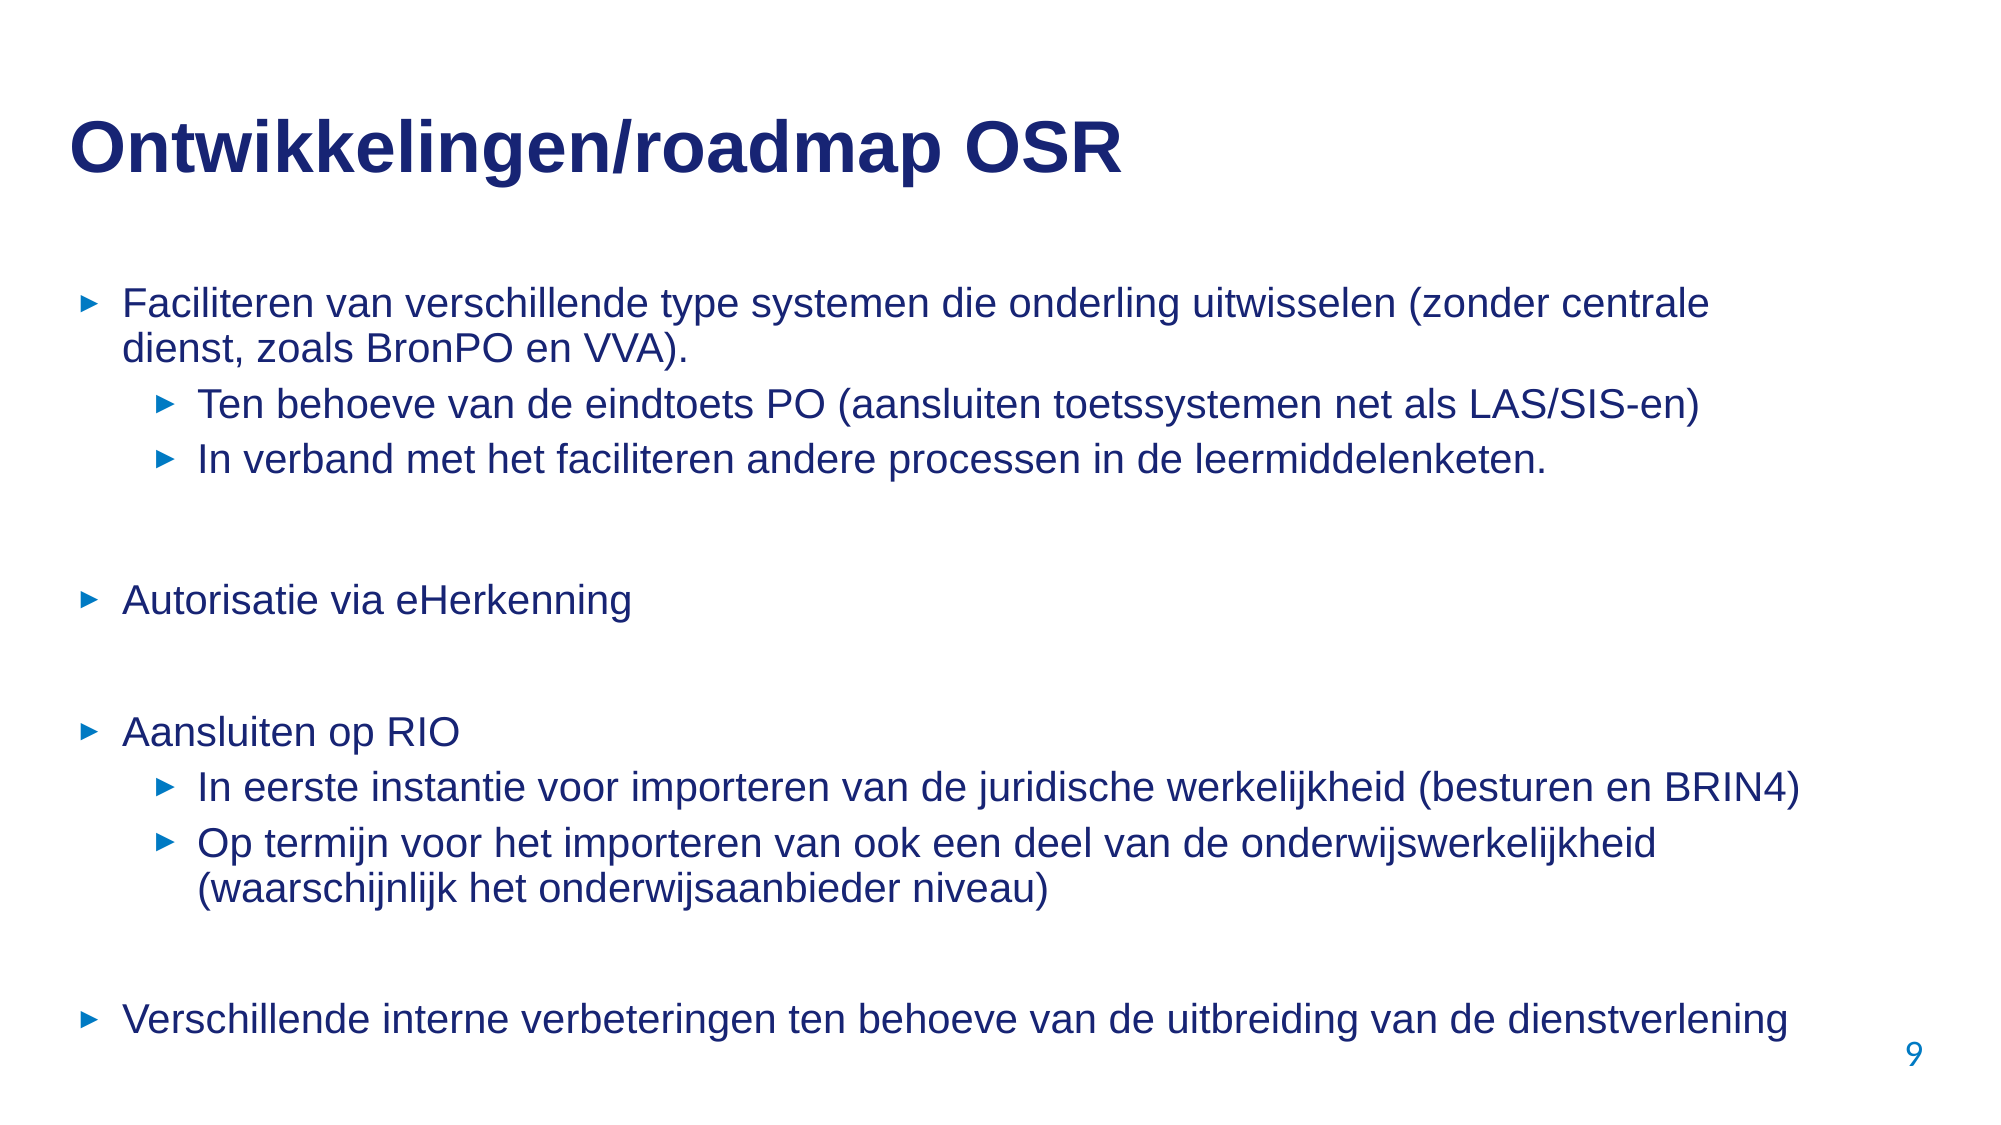

# Ontwikkelingen/roadmap OSR
Faciliteren van verschillende type systemen die onderling uitwisselen (zonder centrale dienst, zoals BronPO en VVA).
Ten behoeve van de eindtoets PO (aansluiten toetssystemen net als LAS/SIS-en)
In verband met het faciliteren andere processen in de leermiddelenketen.

Autorisatie via eHerkenning

Aansluiten op RIO
In eerste instantie voor importeren van de juridische werkelijkheid (besturen en BRIN4)
Op termijn voor het importeren van ook een deel van de onderwijswerkelijkheid (waarschijnlijk het onderwijsaanbieder niveau)

Verschillende interne verbeteringen ten behoeve van de uitbreiding van de dienstverlening